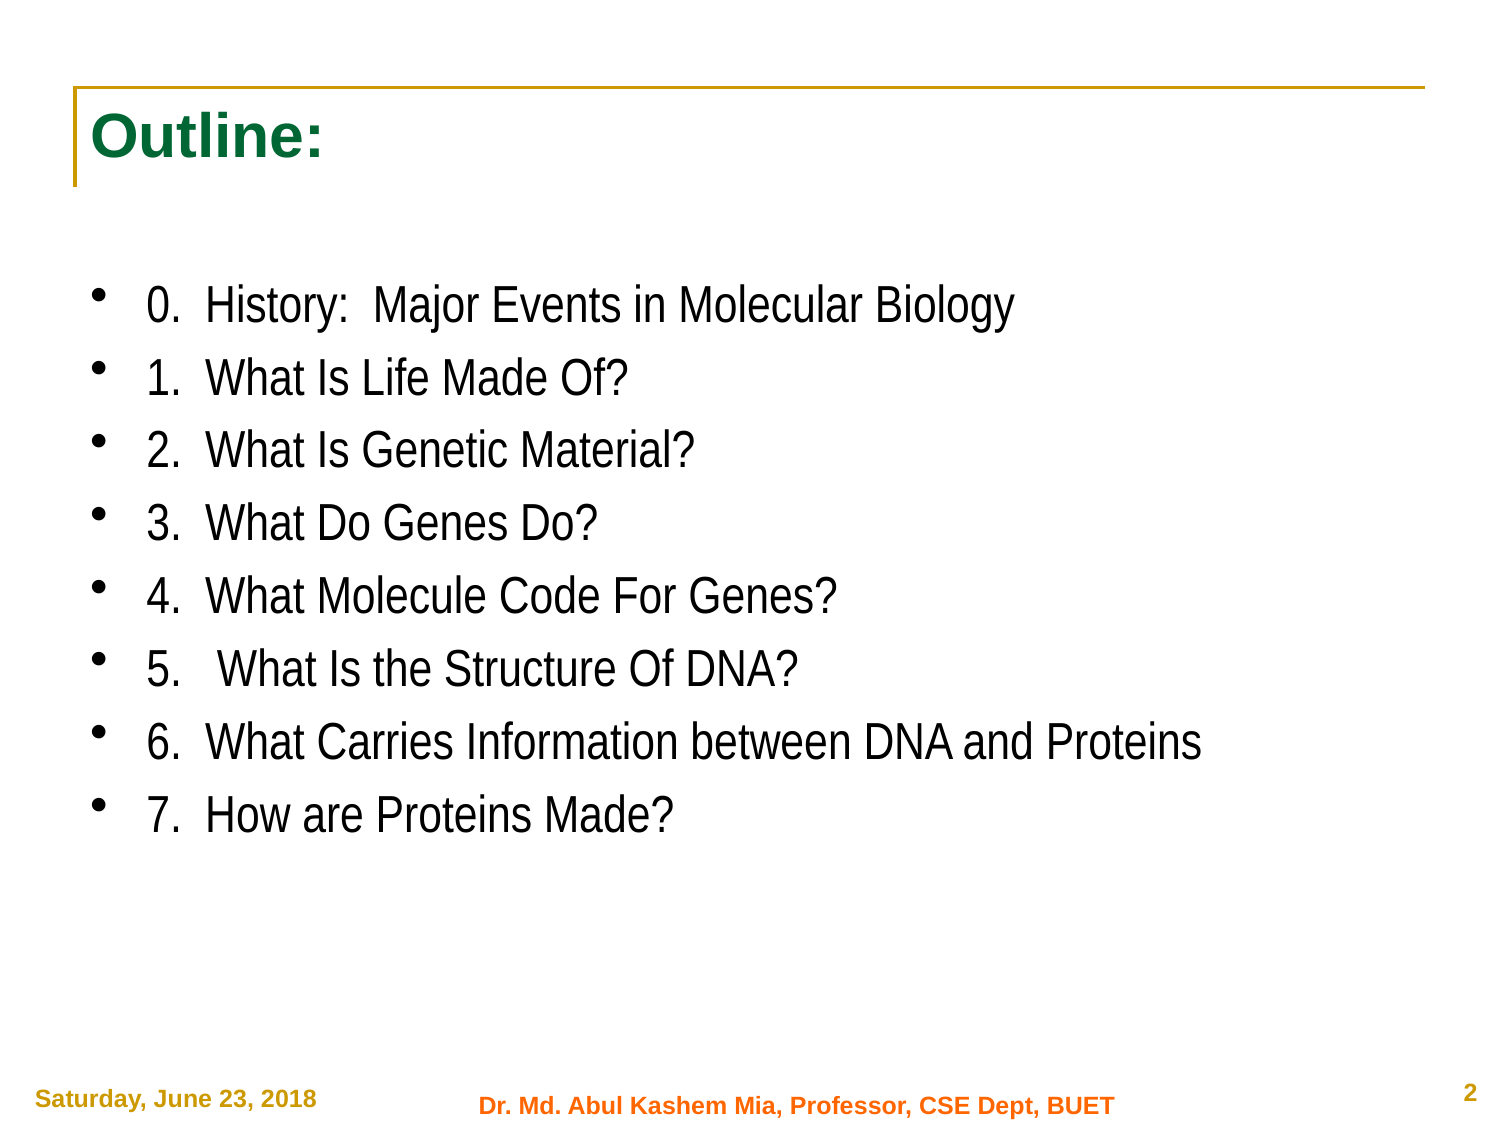

# Outline:
0.  History:  Major Events in Molecular Biology
1.  What Is Life Made Of?
2.  What Is Genetic Material?
3.  What Do Genes Do?
4.  What Molecule Code For Genes?
5.   What Is the Structure Of DNA?
6.  What Carries Information between DNA and Proteins
7.  How are Proteins Made?